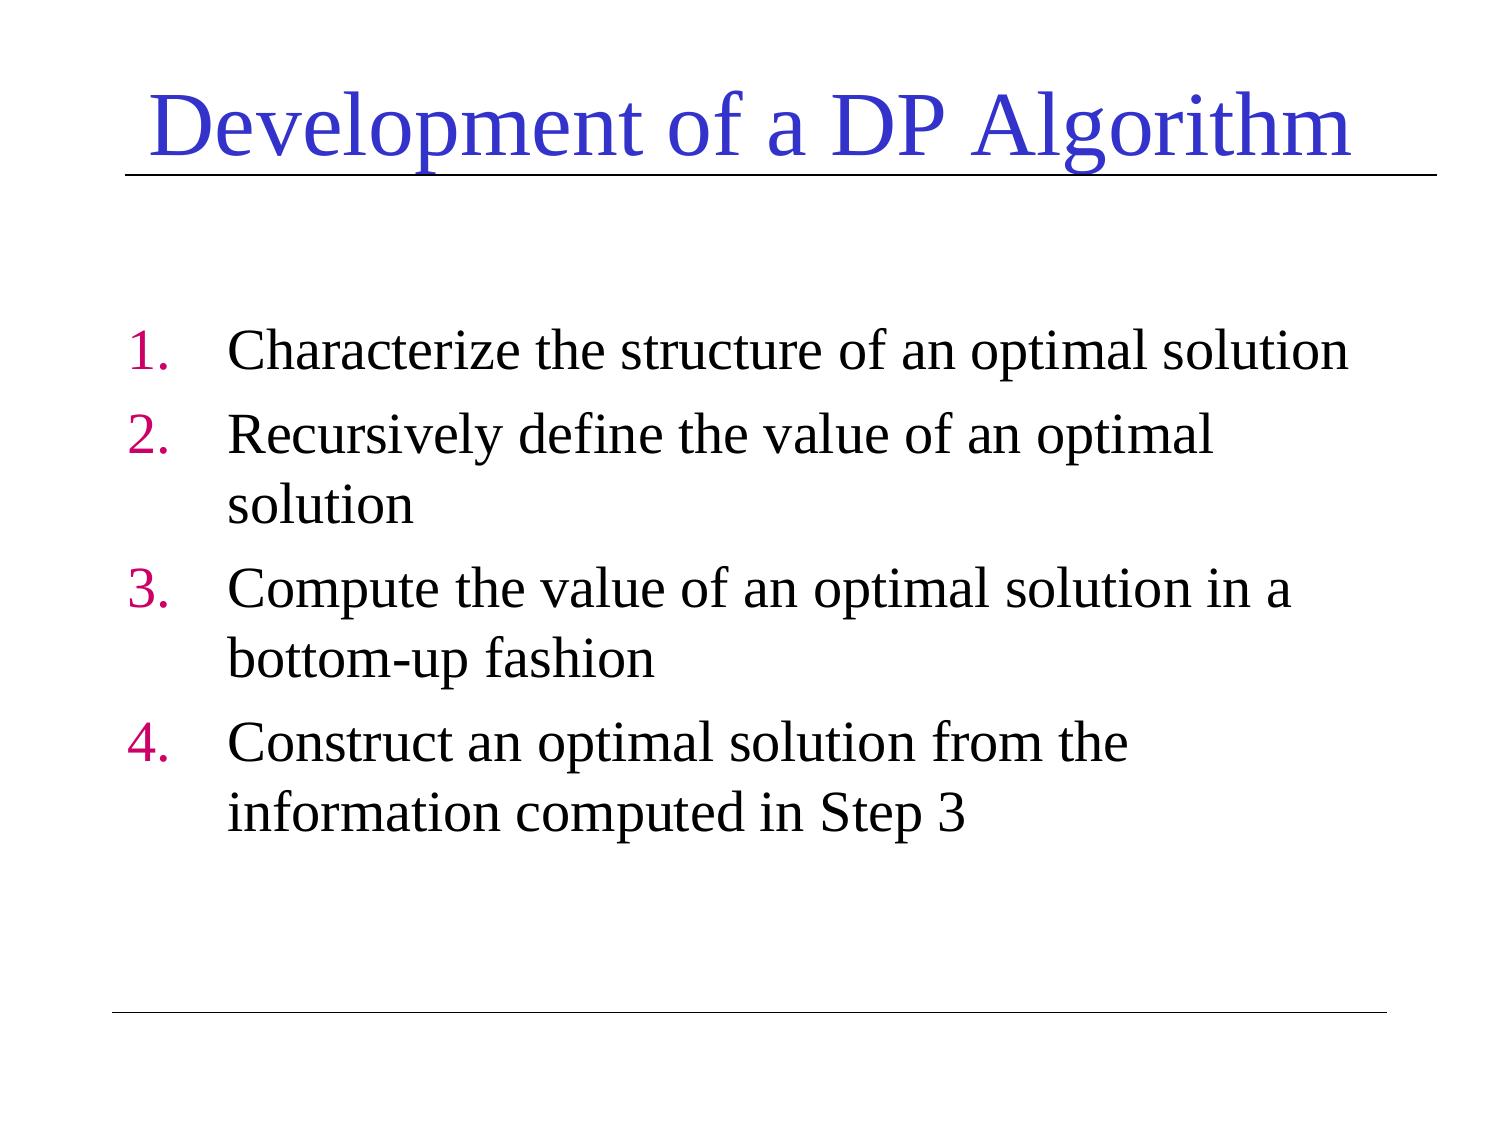

# Development of a DP Algorithm

Characterize the structure of an optimal solution
Recursively define the value of an optimal solution
Compute the value of an optimal solution in a bottom-up fashion
Construct an optimal solution from the information computed in Step 3